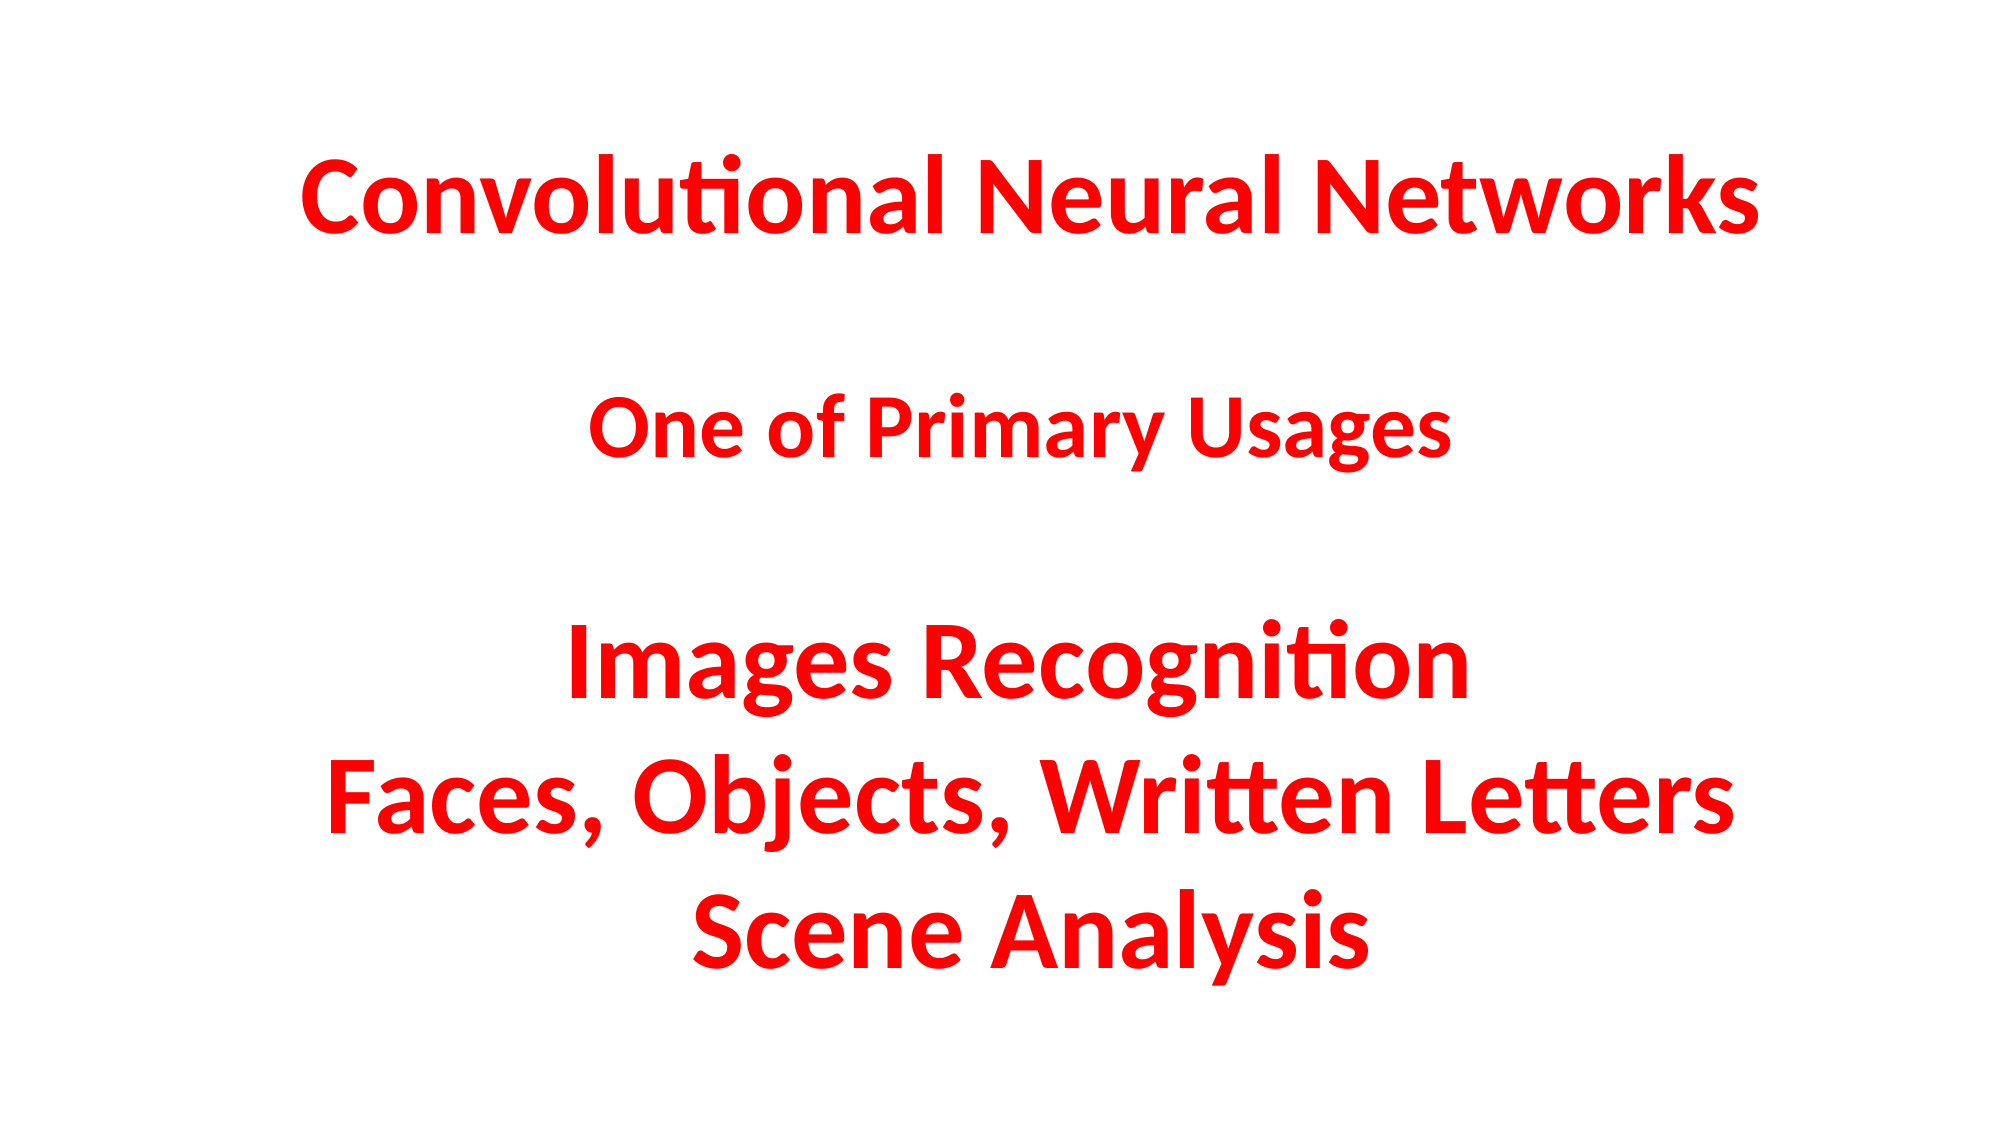

Convolutional Neural Networks

One of Primary Usages

Images Recognition
Faces, Objects, Written Letters
Scene Analysis